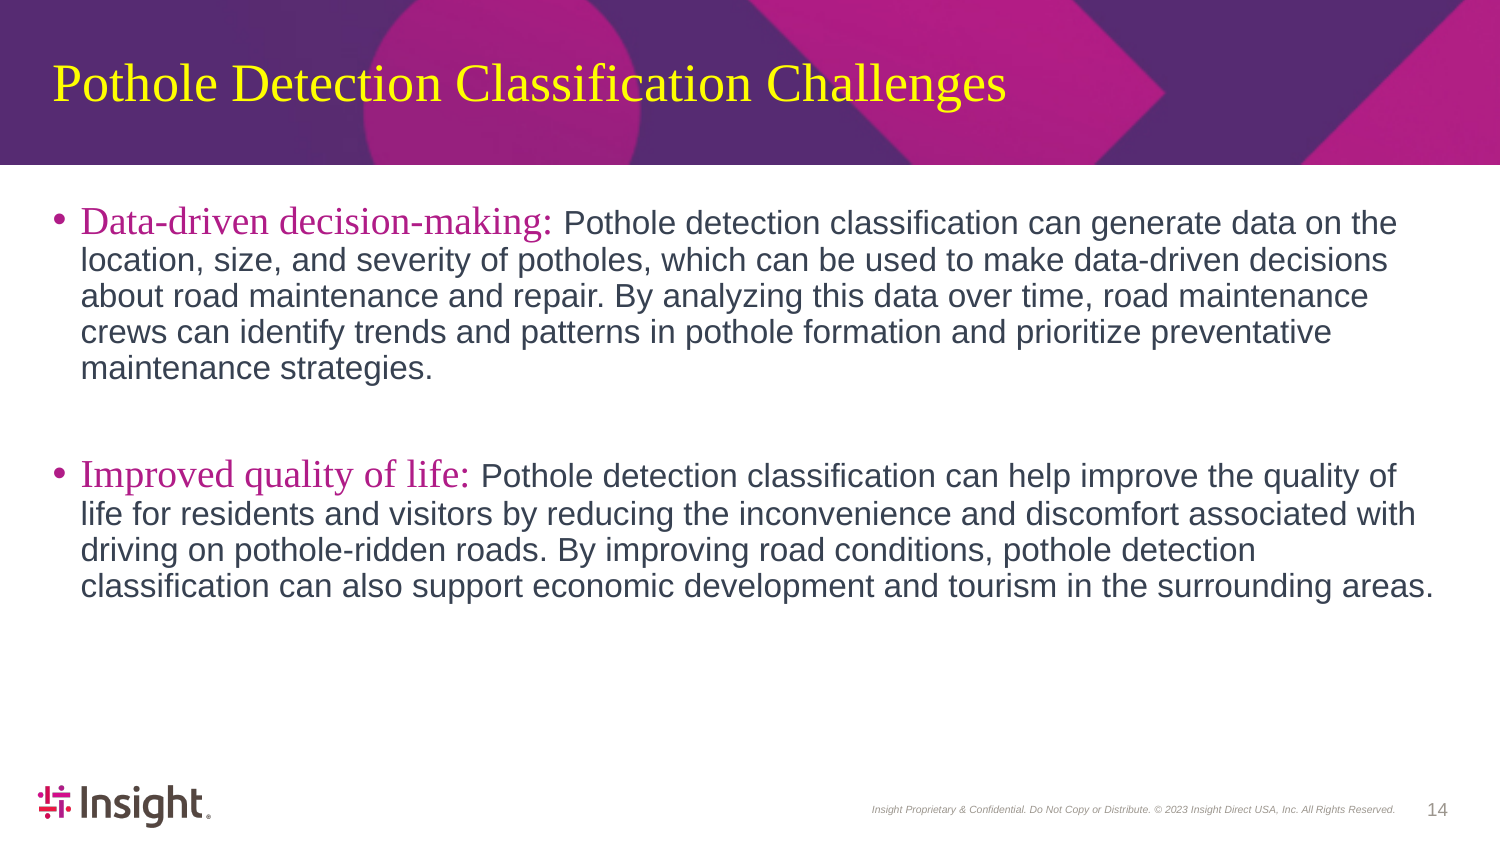

# Pothole Detection Classification Challenges
Data-driven decision-making: Pothole detection classification can generate data on the location, size, and severity of potholes, which can be used to make data-driven decisions about road maintenance and repair. By analyzing this data over time, road maintenance crews can identify trends and patterns in pothole formation and prioritize preventative maintenance strategies.

Improved quality of life: Pothole detection classification can help improve the quality of life for residents and visitors by reducing the inconvenience and discomfort associated with driving on pothole-ridden roads. By improving road conditions, pothole detection classification can also support economic development and tourism in the surrounding areas.